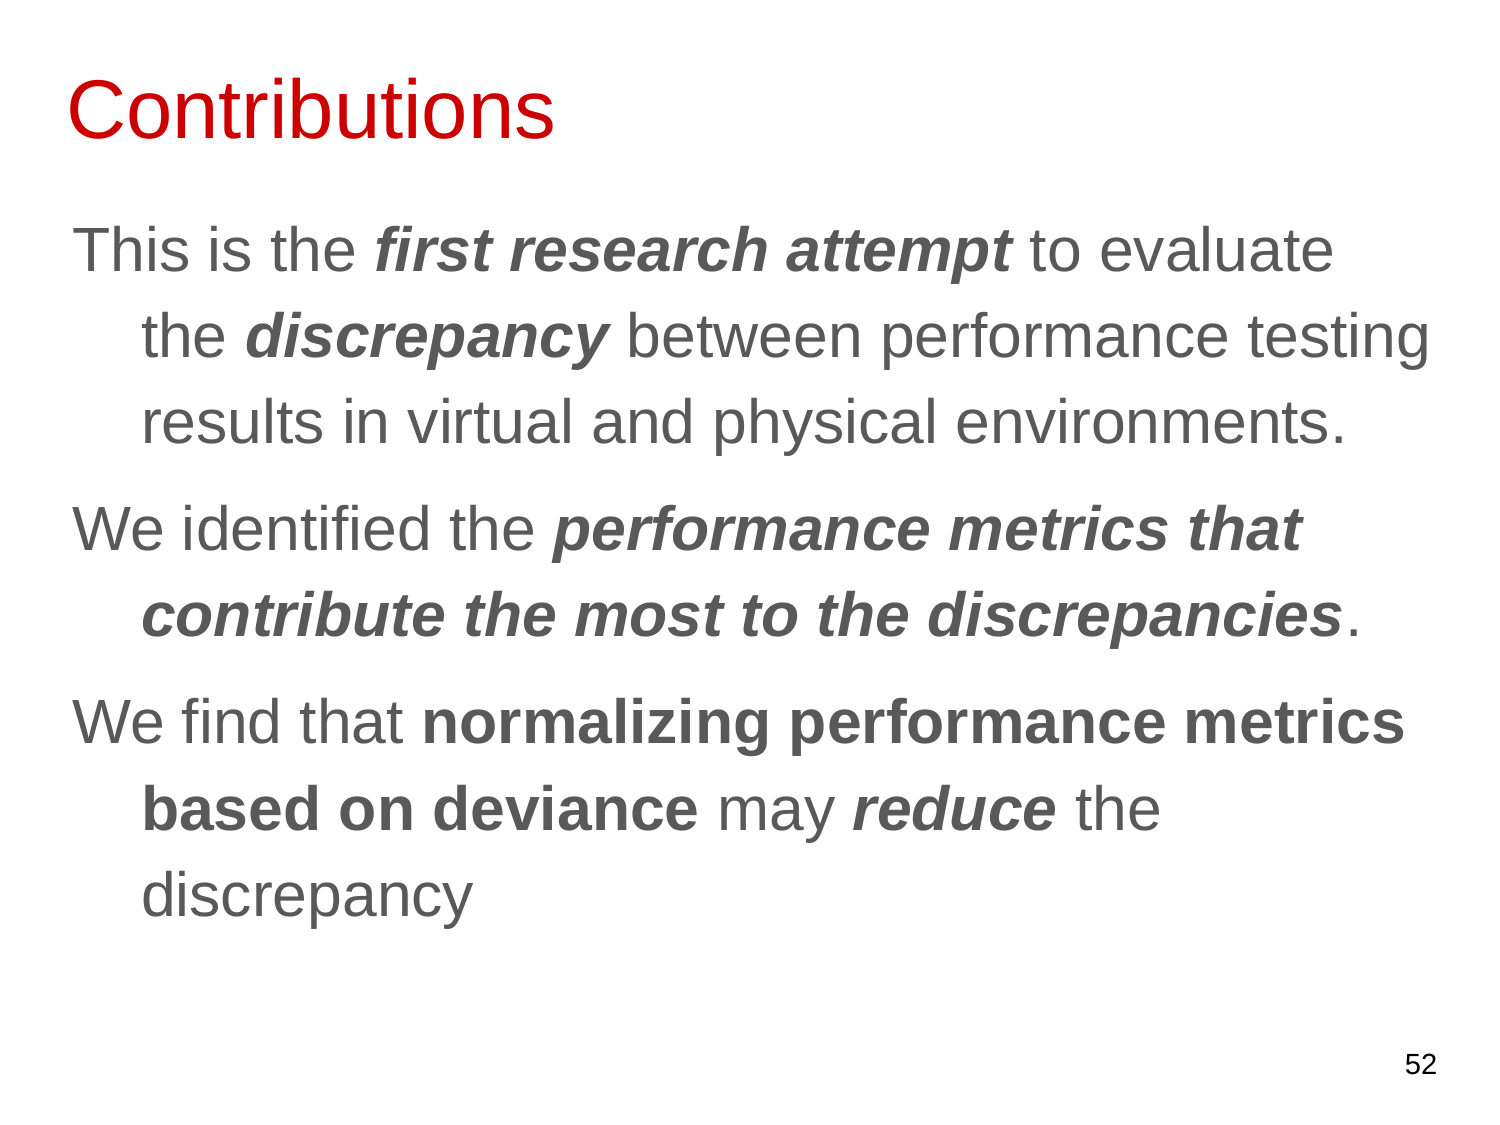

# Contributions
This is the first research attempt to evaluate the discrepancy between performance testing results in virtual and physical environments.
We identified the performance metrics that contribute the most to the discrepancies.
We find that normalizing performance metrics based on deviance may reduce the discrepancy
52